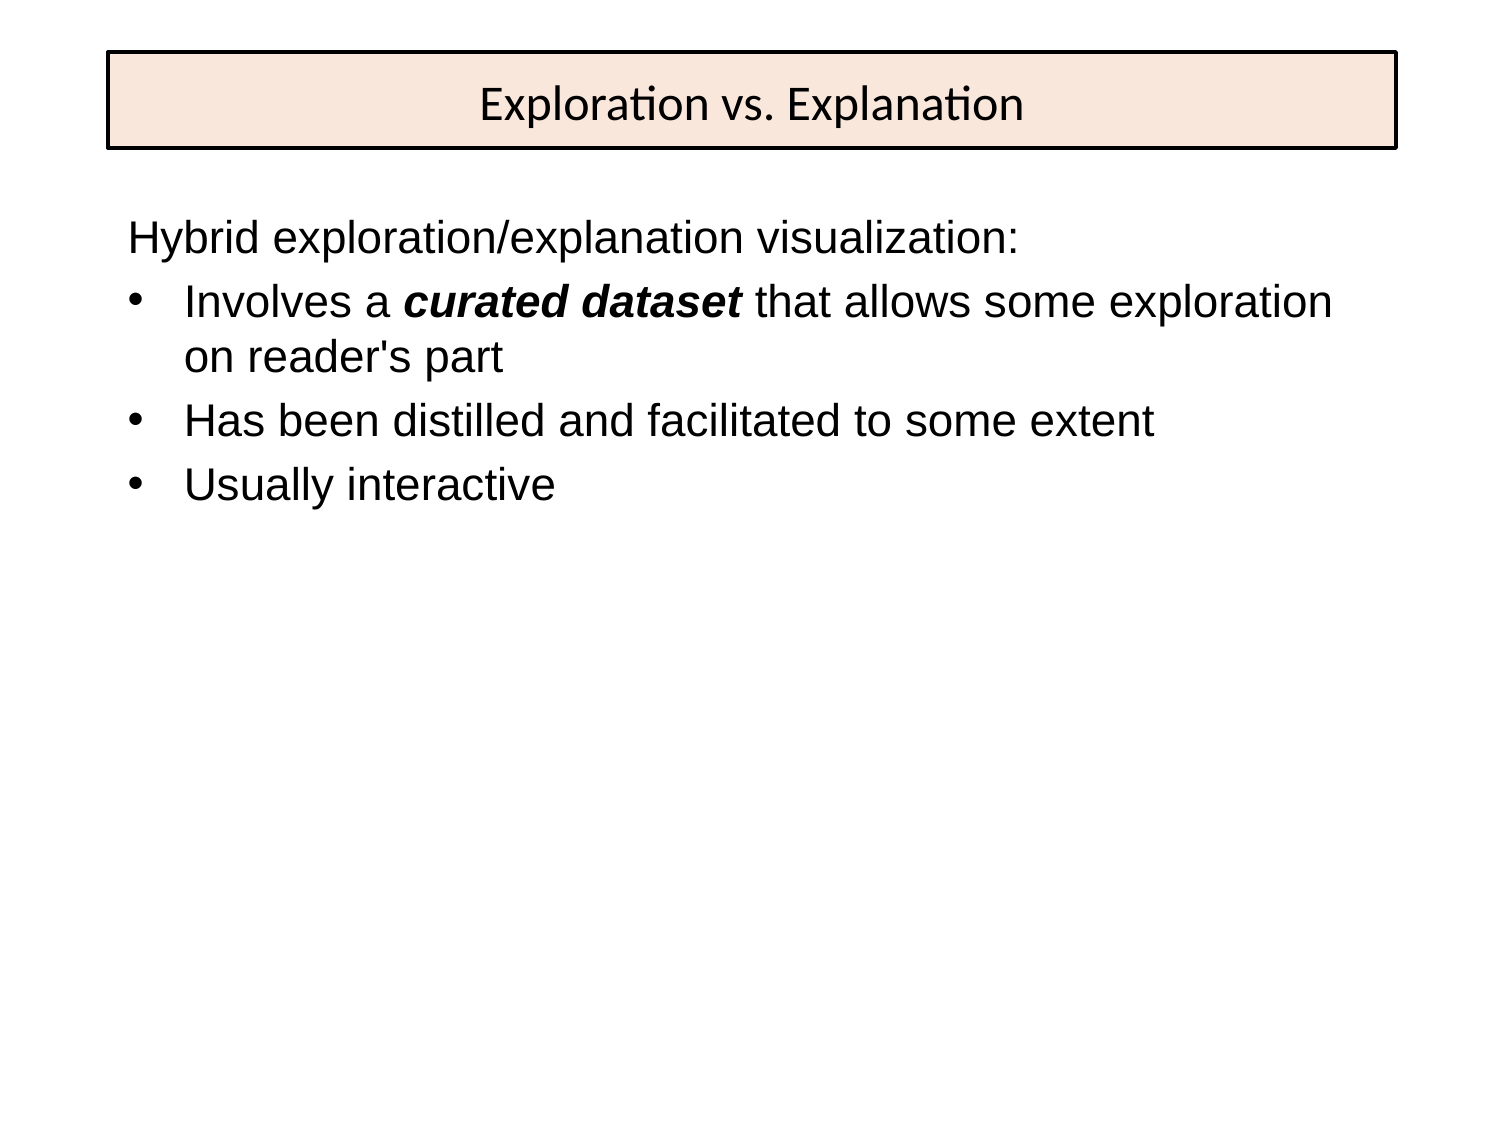

# Exploration vs. Explanation
Hybrid exploration/explanation visualization:
Involves a curated dataset that allows some exploration on reader's part
Has been distilled and facilitated to some extent
Usually interactive